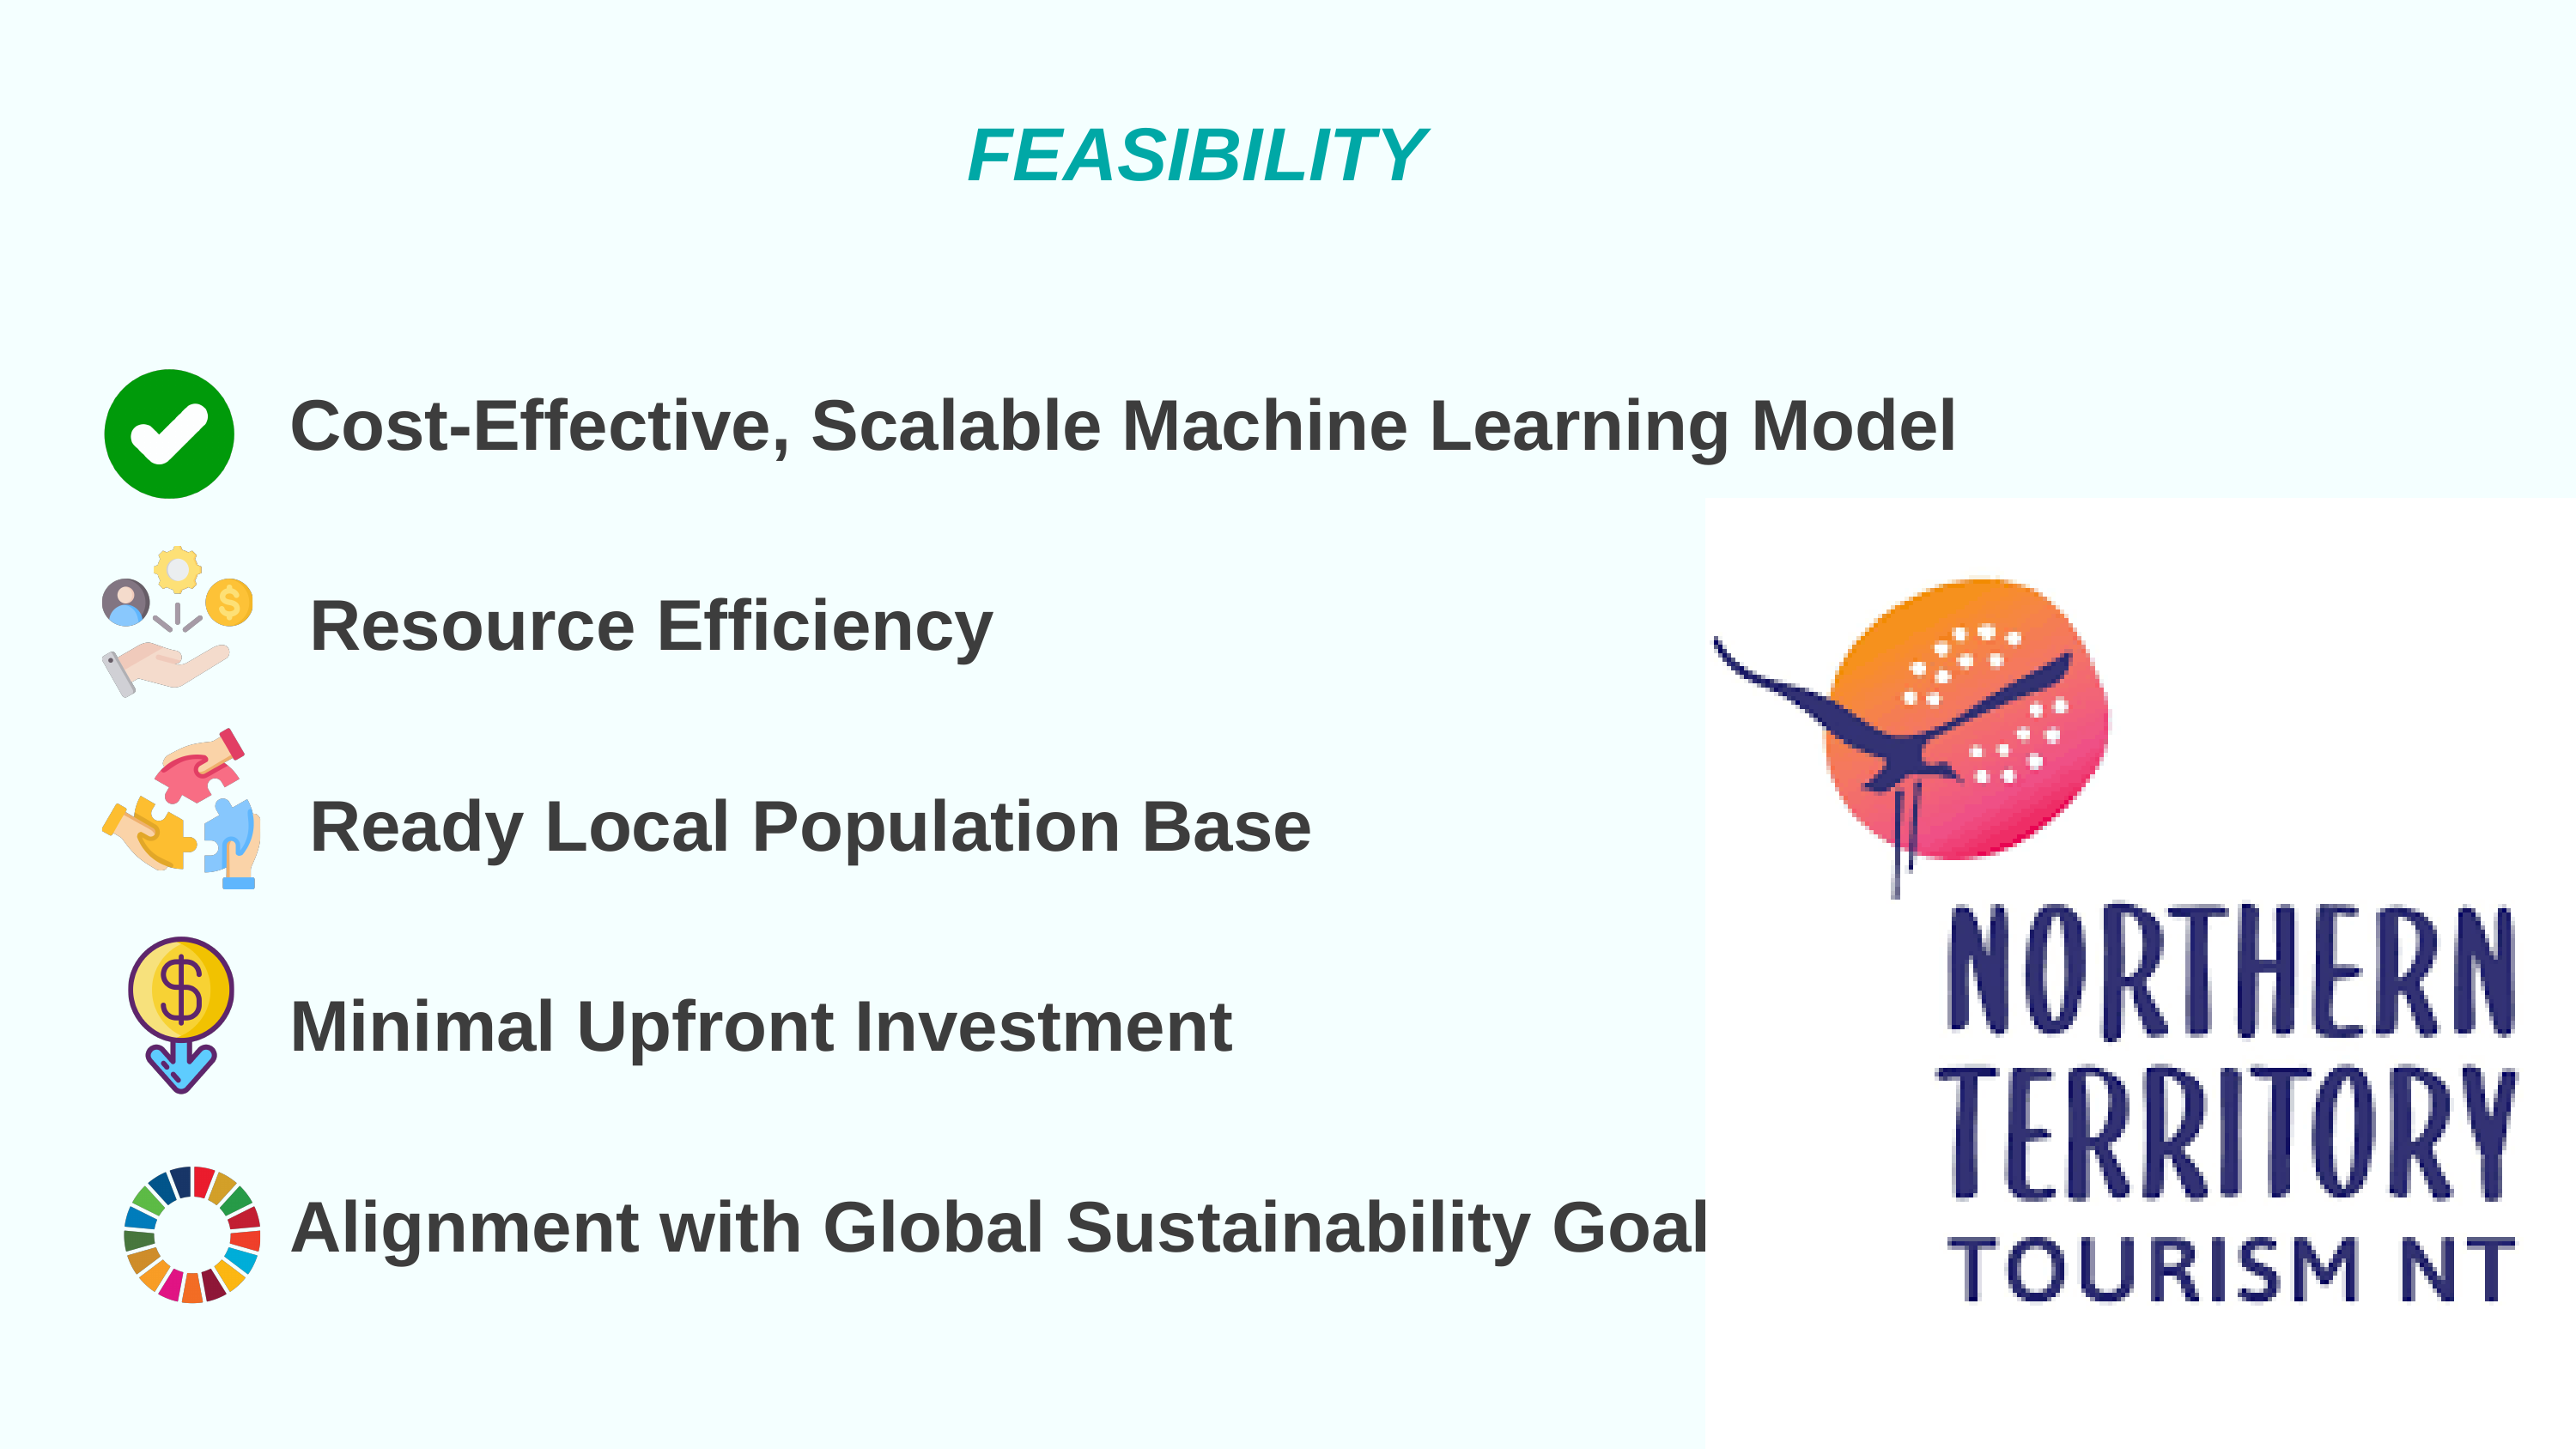

FEASIBILITY
Cost-Effective, Scalable Machine Learning Model

 Resource Efficiency

 Ready Local Population Base

Minimal Upfront Investment

Alignment with Global Sustainability Goals